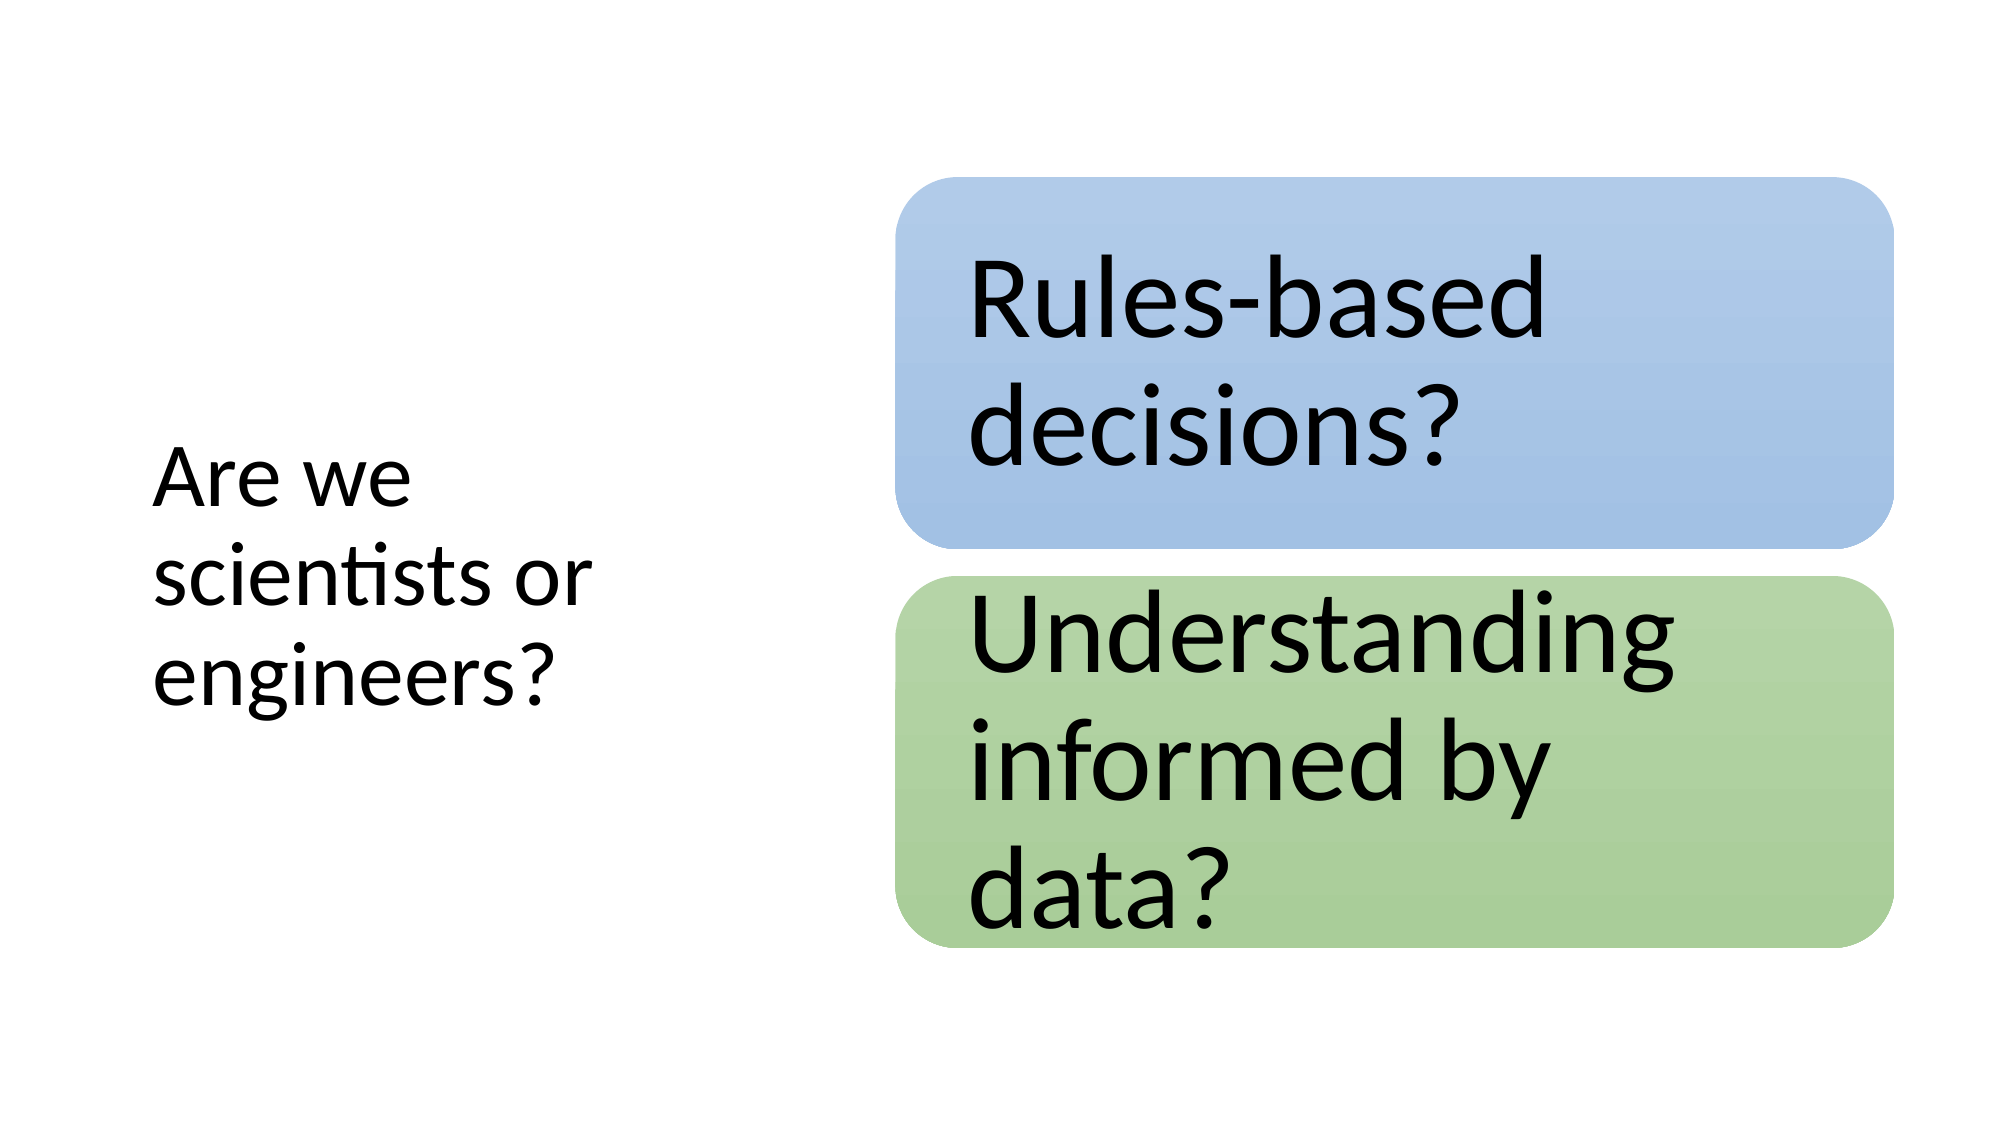

Rules-based decisions?
Understanding informed by data?
# Are we scientists or engineers?